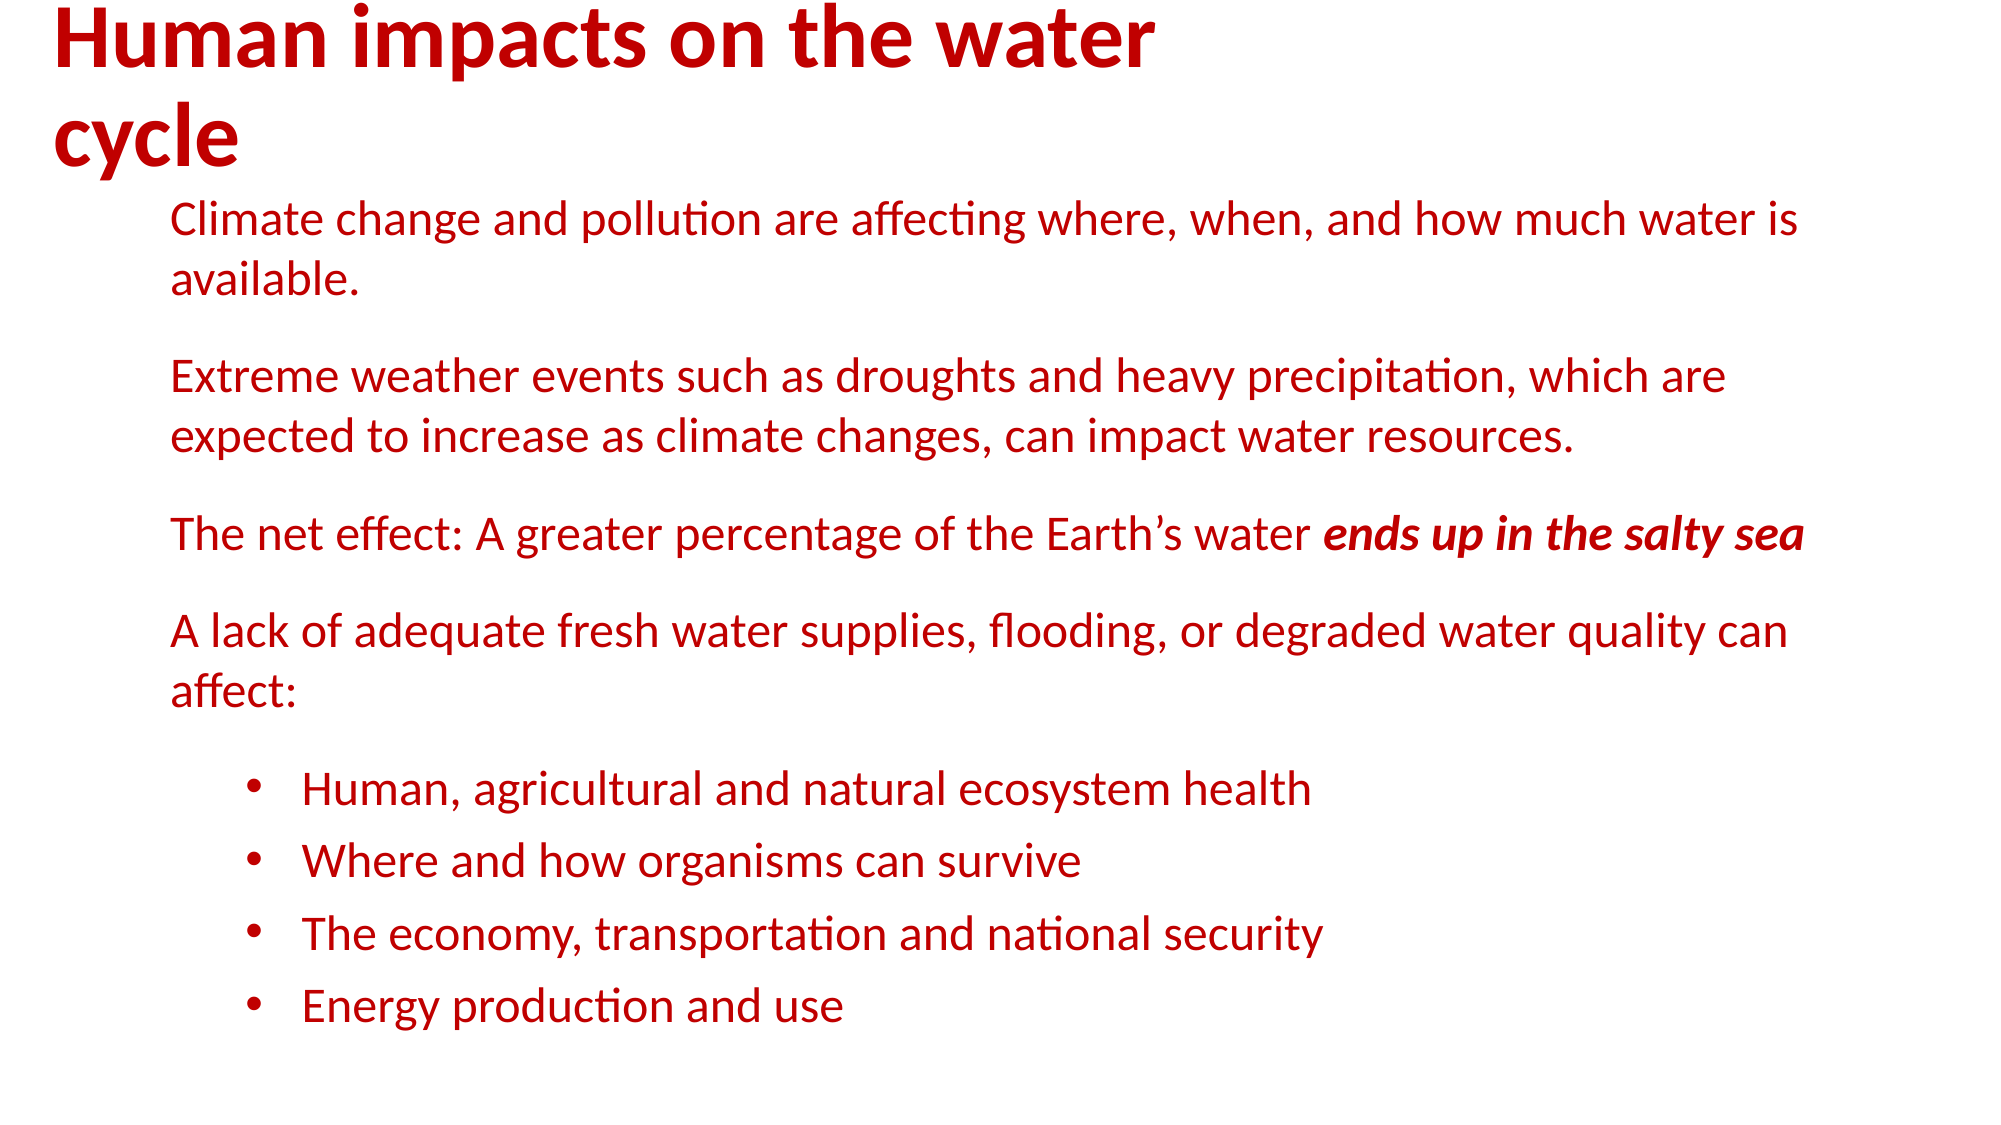

# Human impacts on the water cycle
Climate change and pollution are affecting where, when, and how much water is available.
Extreme weather events such as droughts and heavy precipitation, which are expected to increase as climate changes, can impact water resources.
The net effect: A greater percentage of the Earth’s water ends up in the salty sea
A lack of adequate fresh water supplies, flooding, or degraded water quality can affect:
Human, agricultural and natural ecosystem health
Where and how organisms can survive
The economy, transportation and national security
Energy production and use